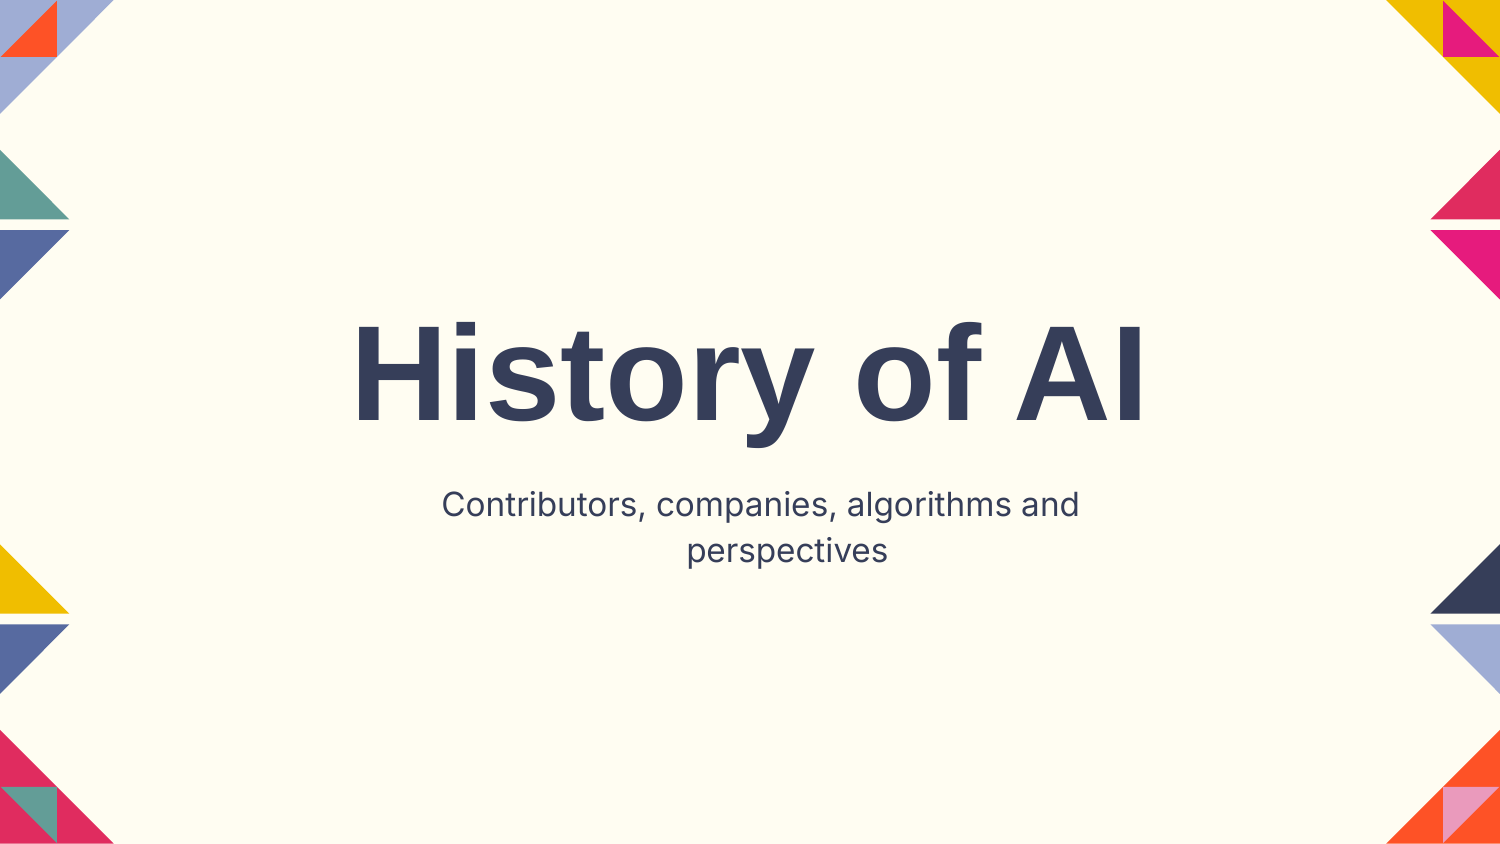

# History of AI
Contributors, companies, algorithms and perspectives